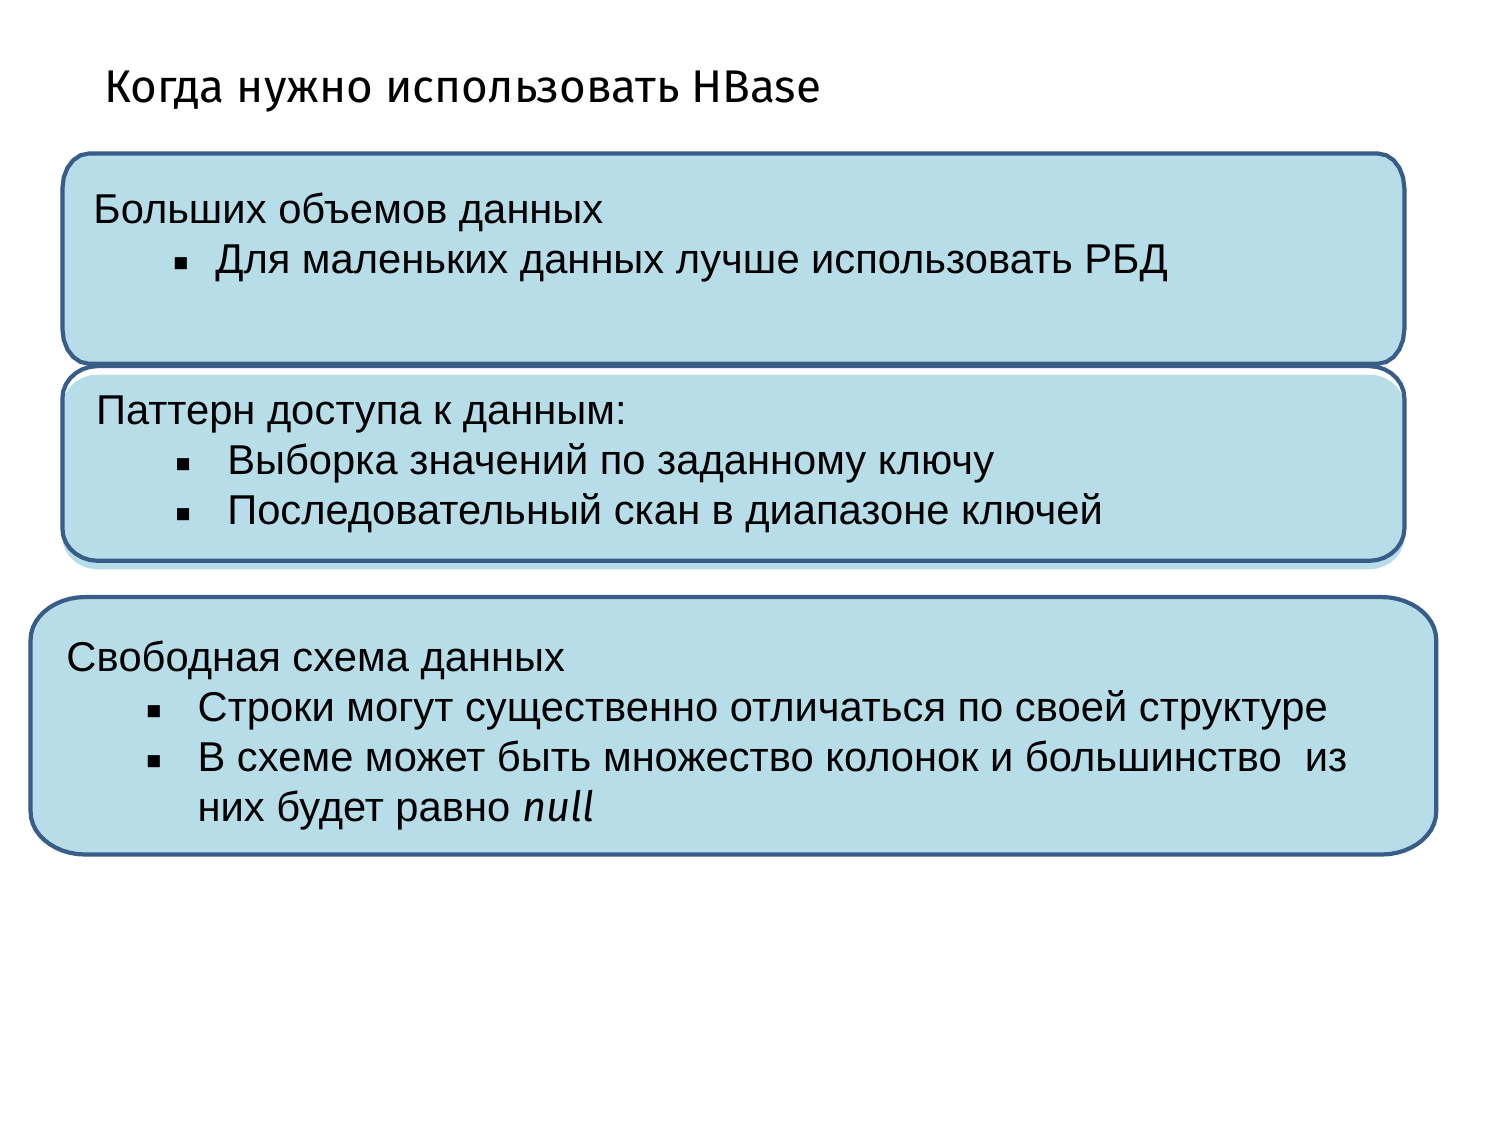

# Когда нужно использовать HBase

Больших объемов данных
Для маленьких данных лучше использовать РБД

Паттерн доступа к данным:
Выборка значений по заданному ключу
Последовательный скан в диапазоне ключей

Свободная схема данных
Строки могут существенно отличаться по своей структуре
В схеме может быть множество колонок и большинство  из них будет равно null